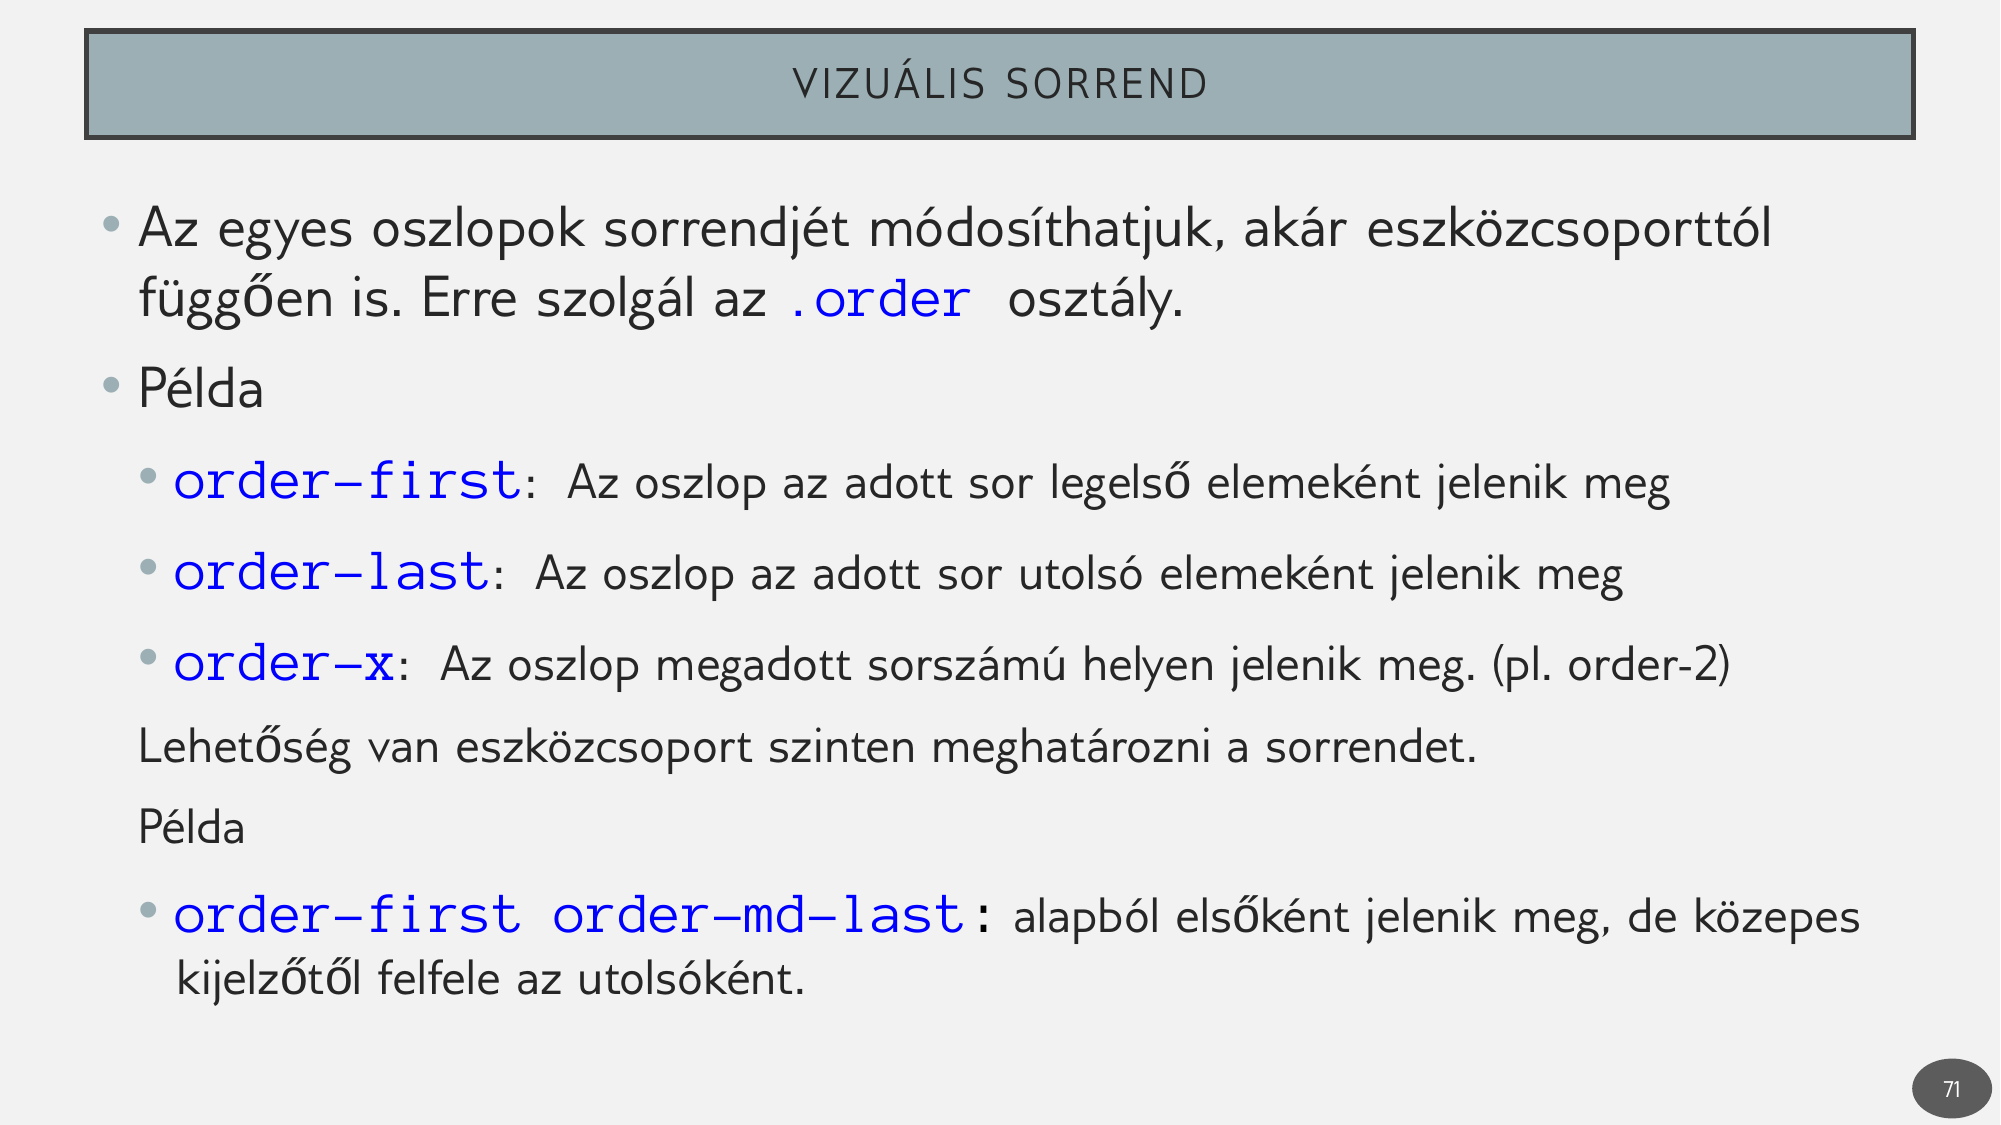

# Vizuális sorrend
Az egyes oszlopok sorrendjét módosíthatjuk, akár eszközcsoporttól függően is. Erre szolgál az .order osztály.
Példa
order-first:  Az oszlop az adott sor legelső elemeként jelenik meg
order-last:  Az oszlop az adott sor utolsó elemeként jelenik meg
order-x:  Az oszlop megadott sorszámú helyen jelenik meg. (pl. order-2)
Lehetőség van eszközcsoport szinten meghatározni a sorrendet.
Példa
order-first order-md-last: alapból elsőként jelenik meg, de közepes kijelzőtől felfele az utolsóként.

71